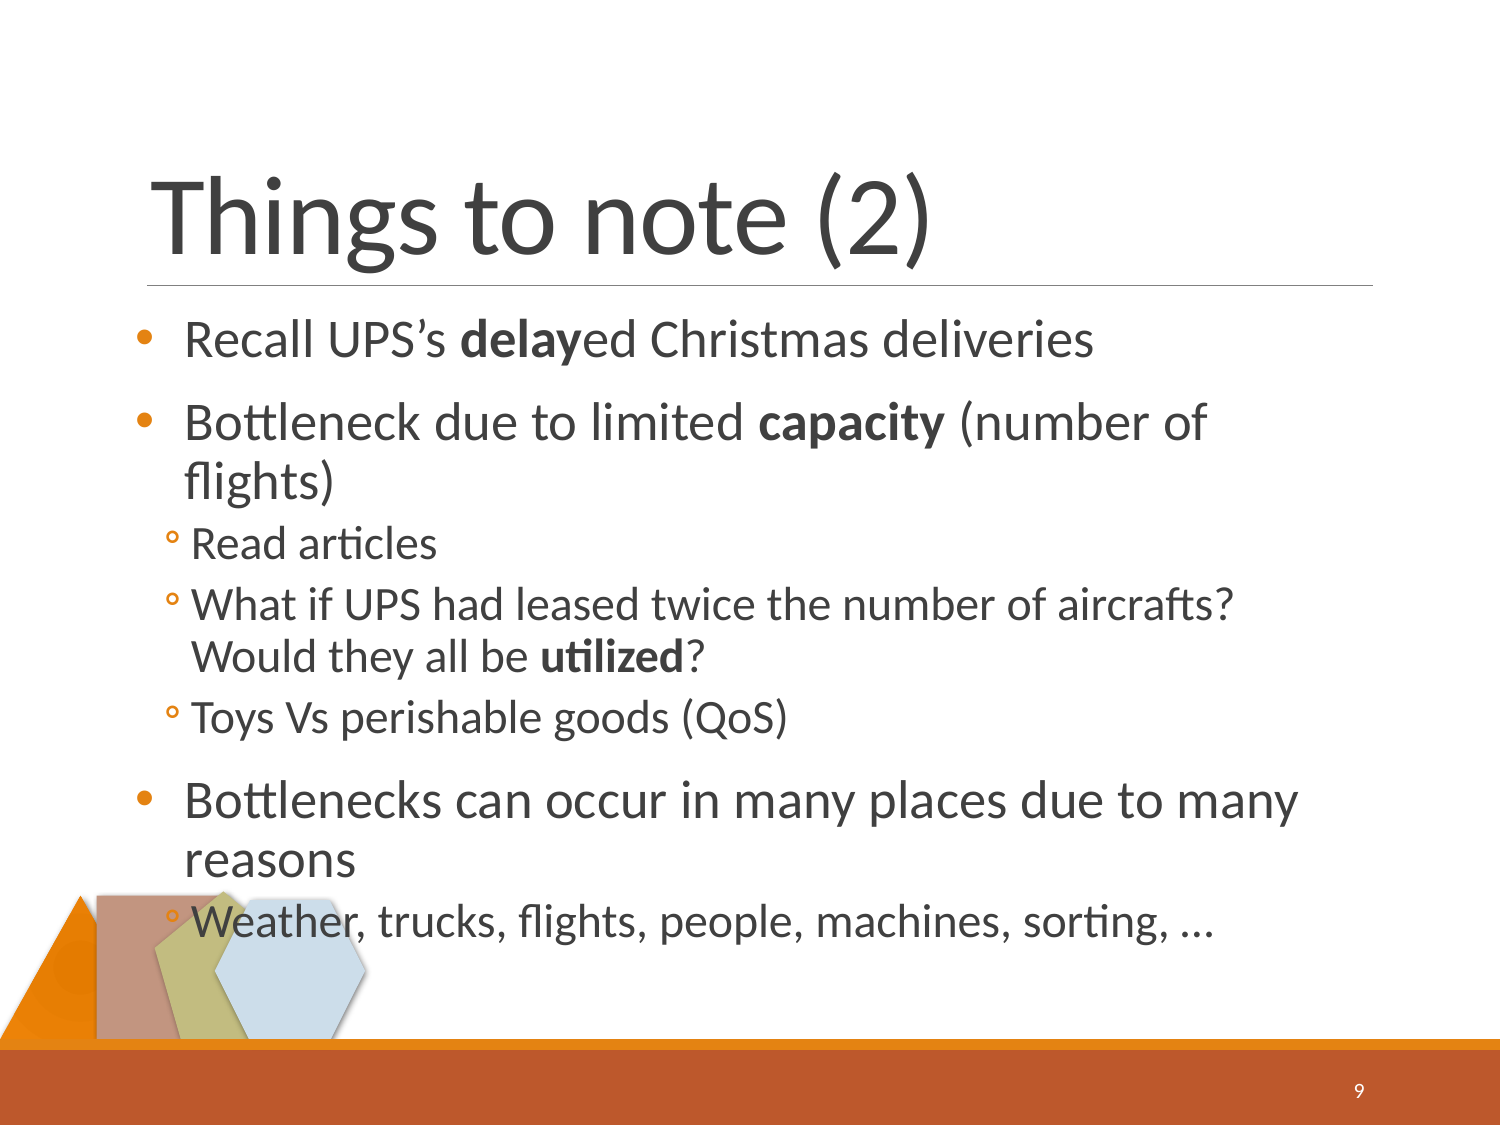

# Things to note (2)
Recall UPS’s delayed Christmas deliveries
Bottleneck due to limited capacity (number of flights)
Read articles
What if UPS had leased twice the number of aircrafts? Would they all be utilized?
Toys Vs perishable goods (QoS)
Bottlenecks can occur in many places due to many reasons
Weather, trucks, flights, people, machines, sorting, …

9